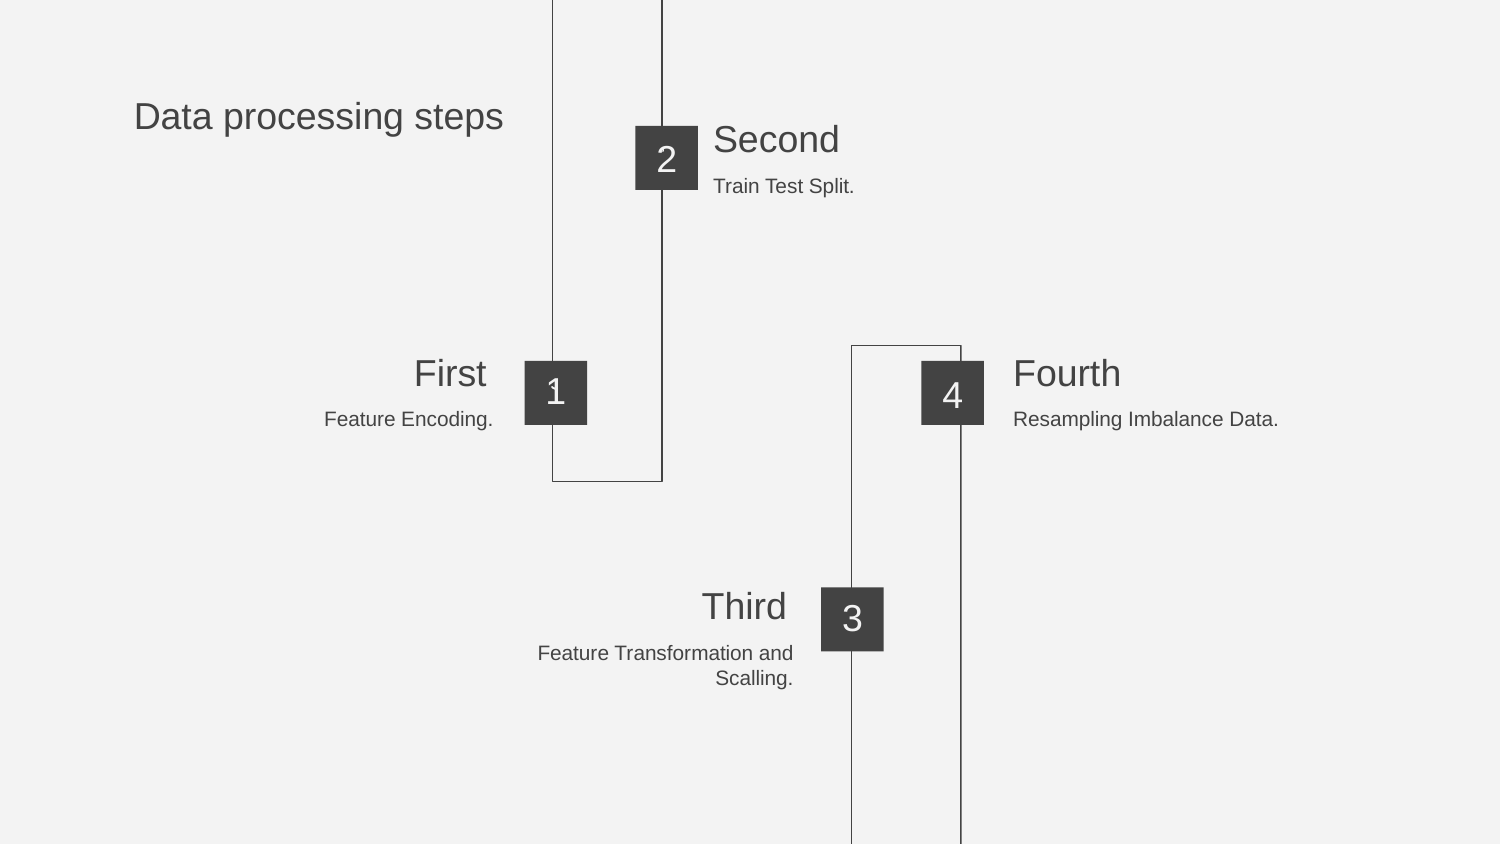

# Second
Data processing steps

2

Train Test Split.
Fourth
First

1
4

Resampling Imbalance Data.
Feature Encoding.
Third

3
Feature Transformation and Scalling.